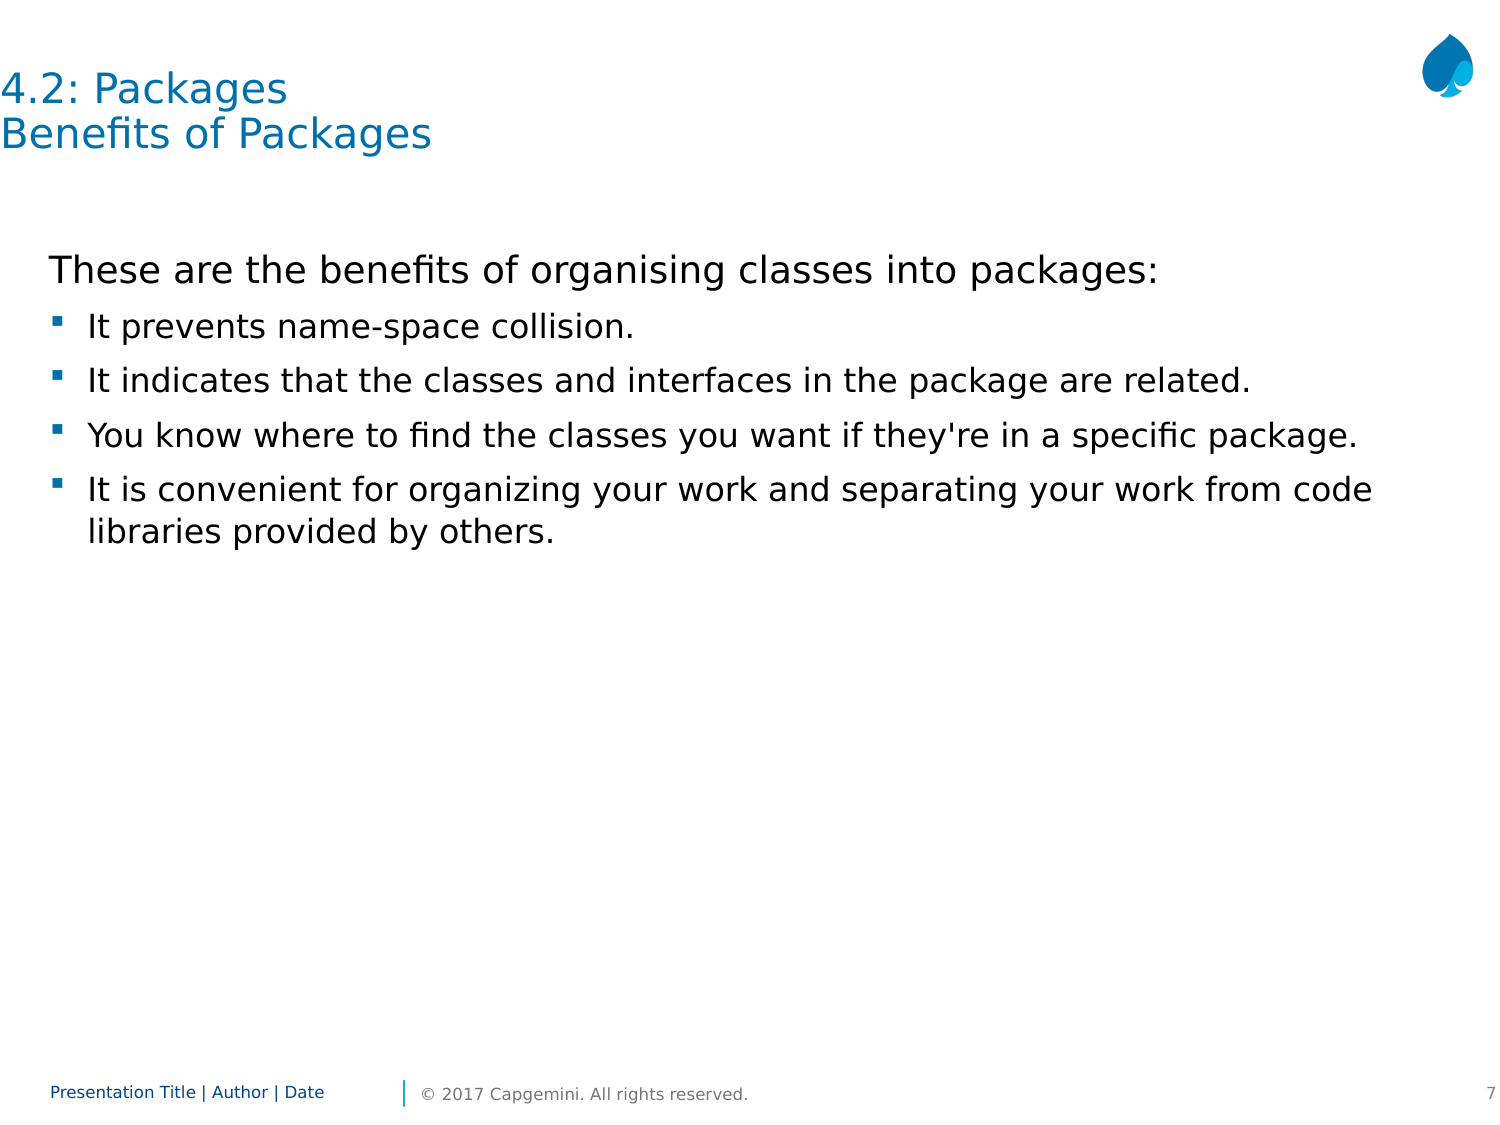

4.2: Packages
Benefits of Packages
These are the benefits of organising classes into packages:
It prevents name-space collision.
It indicates that the classes and interfaces in the package are related.
You know where to find the classes you want if they're in a specific package.
It is convenient for organizing your work and separating your work from code libraries provided by others.